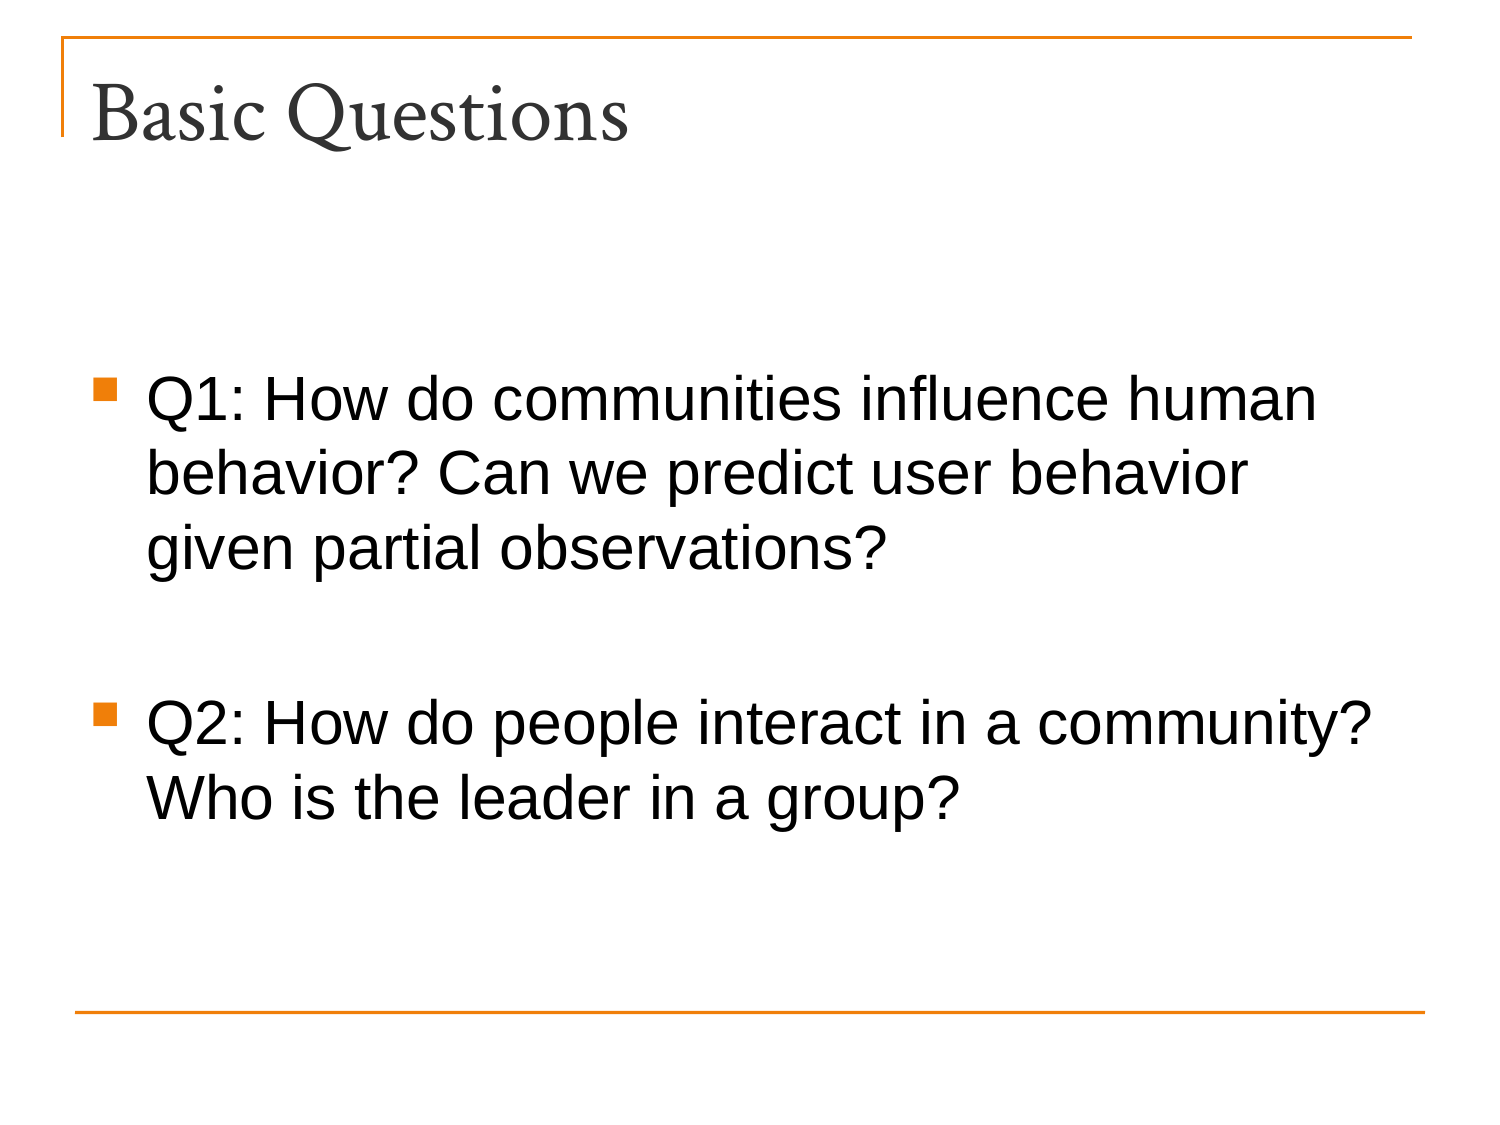

# Basic Questions

Q1: How do communities influence human behavior? Can we predict user behavior given partial observations?

Q2: How do people interact in a community? Who is the leader in a group?